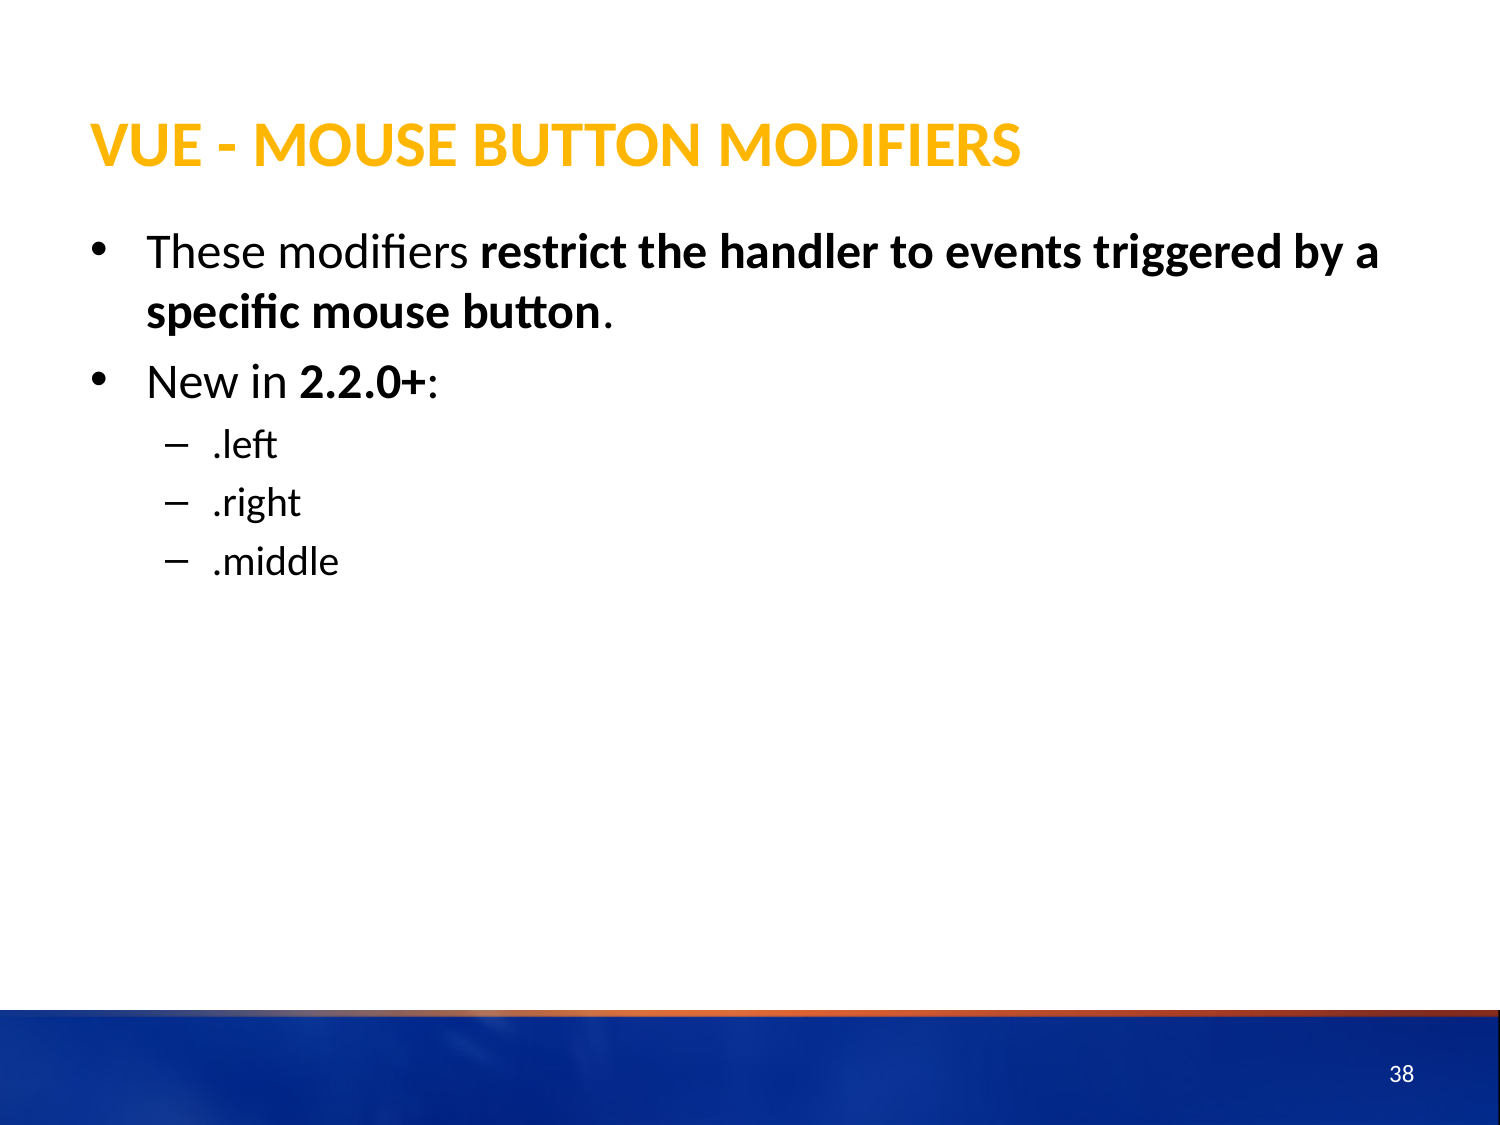

# Vue - Mouse Button Modifiers
These modifiers restrict the handler to events triggered by a specific mouse button.
New in 2.2.0+:
.left
.right
.middle
38